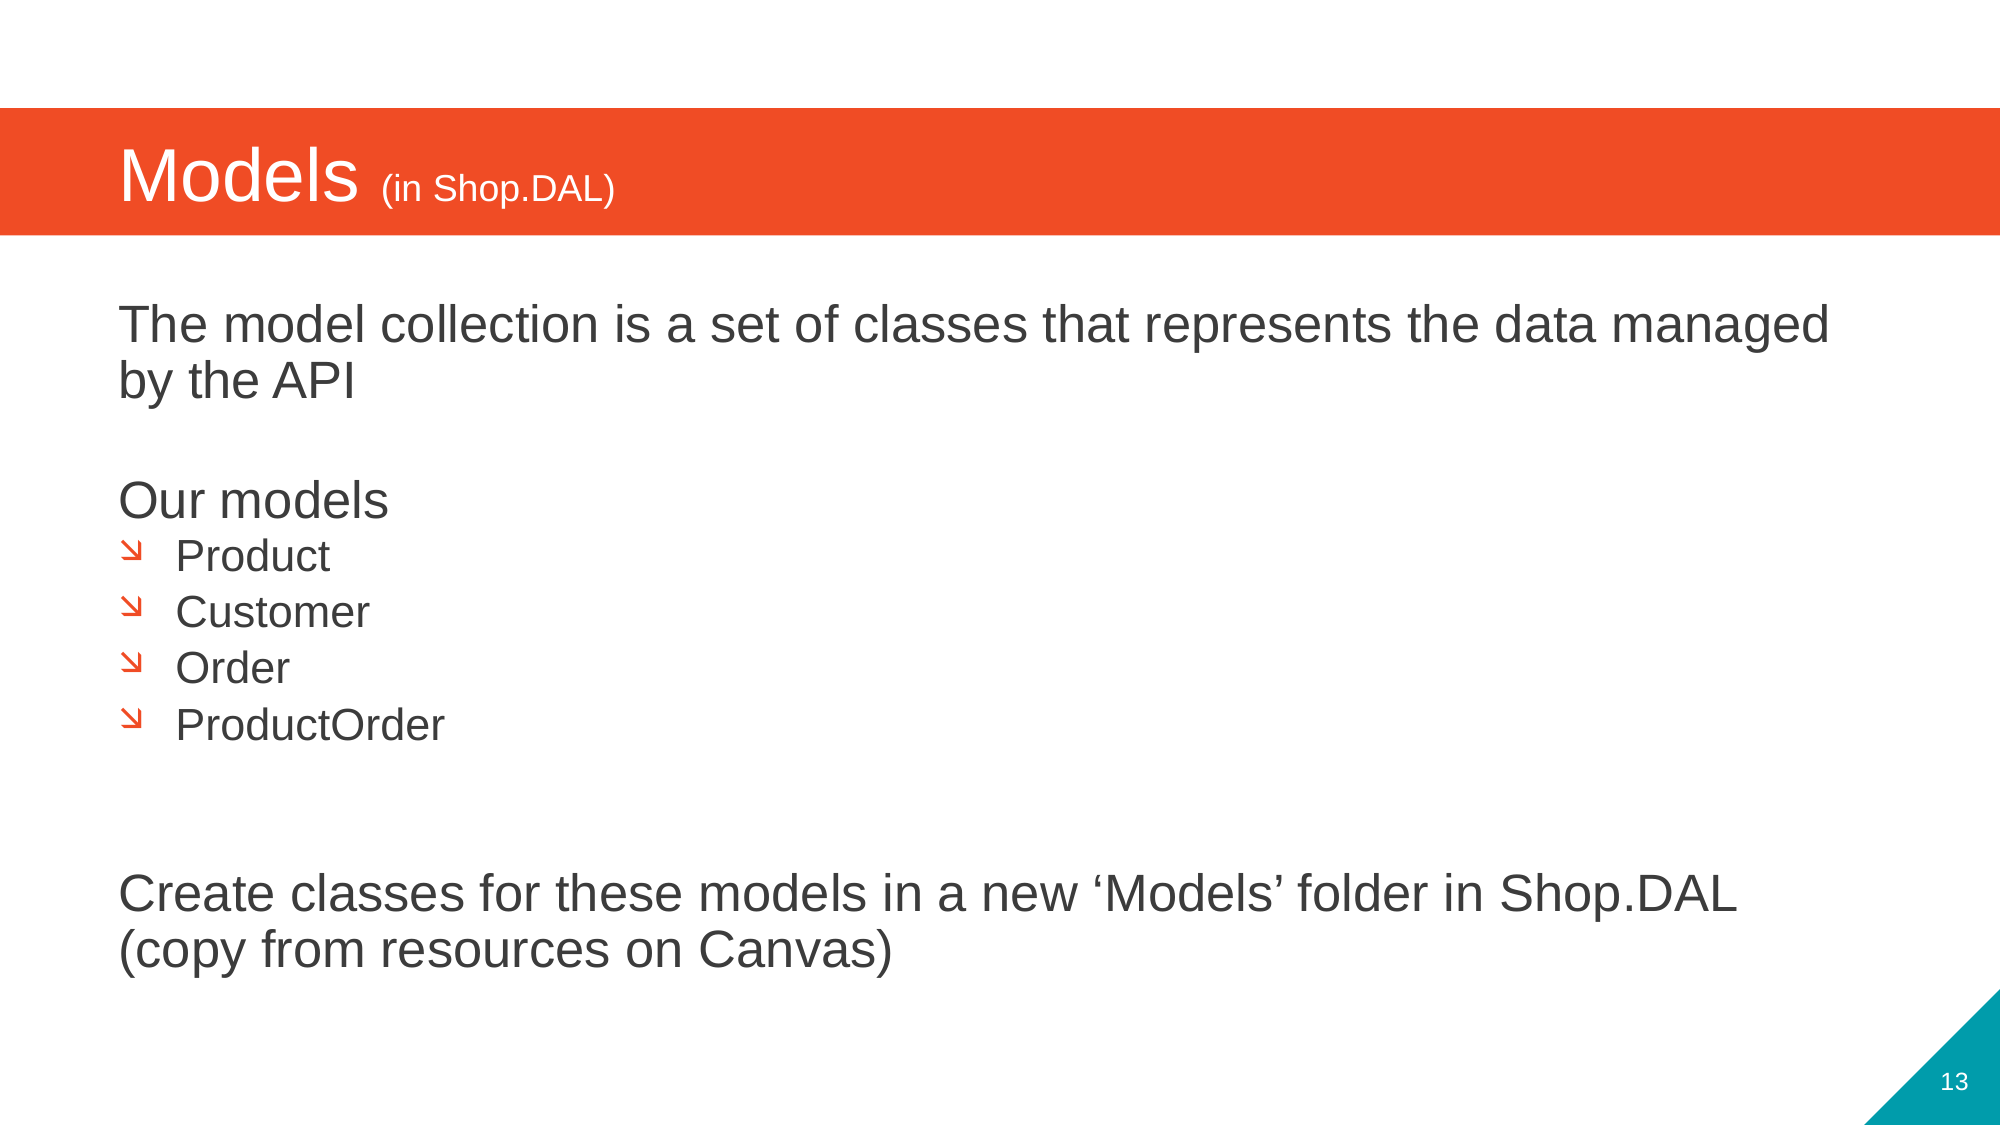

# Models (in Shop.DAL)
The model collection is a set of classes that represents the data managed by the API
Our models
Product
Customer
Order
ProductOrder

Create classes for these models in a new ‘Models’ folder in Shop.DAL
(copy from resources on Canvas)
13